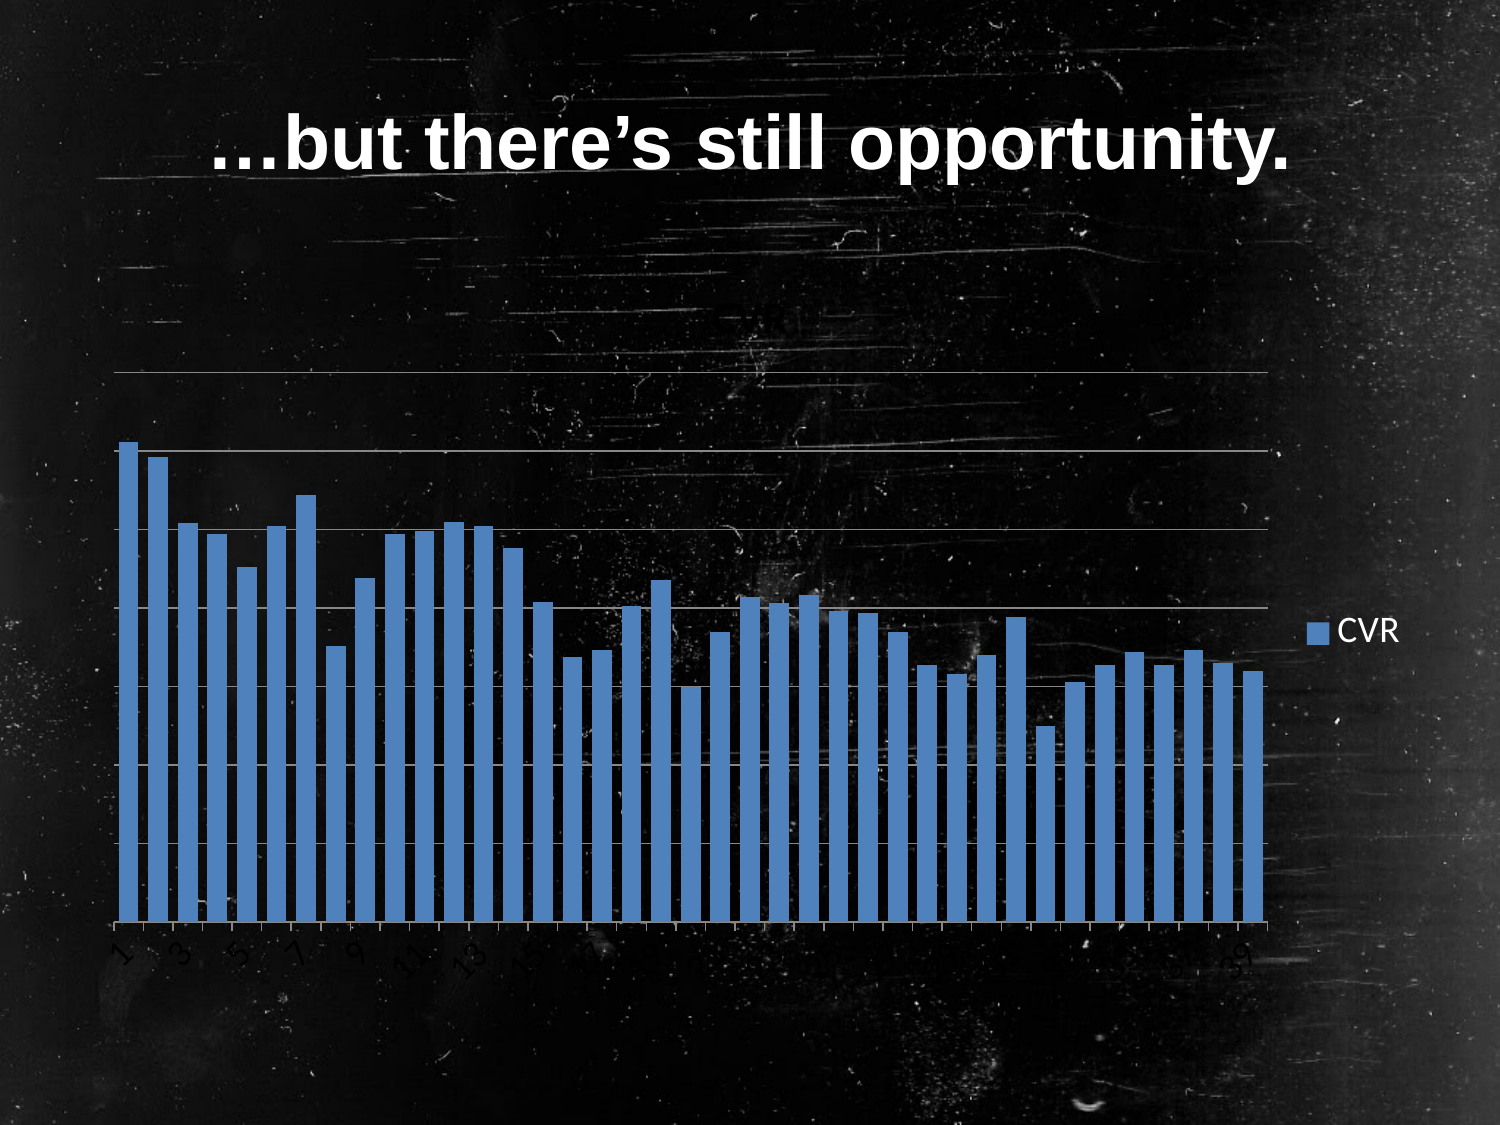

# …but there’s still opportunity.

### Chart:

| Category | CVR |
|---|---|